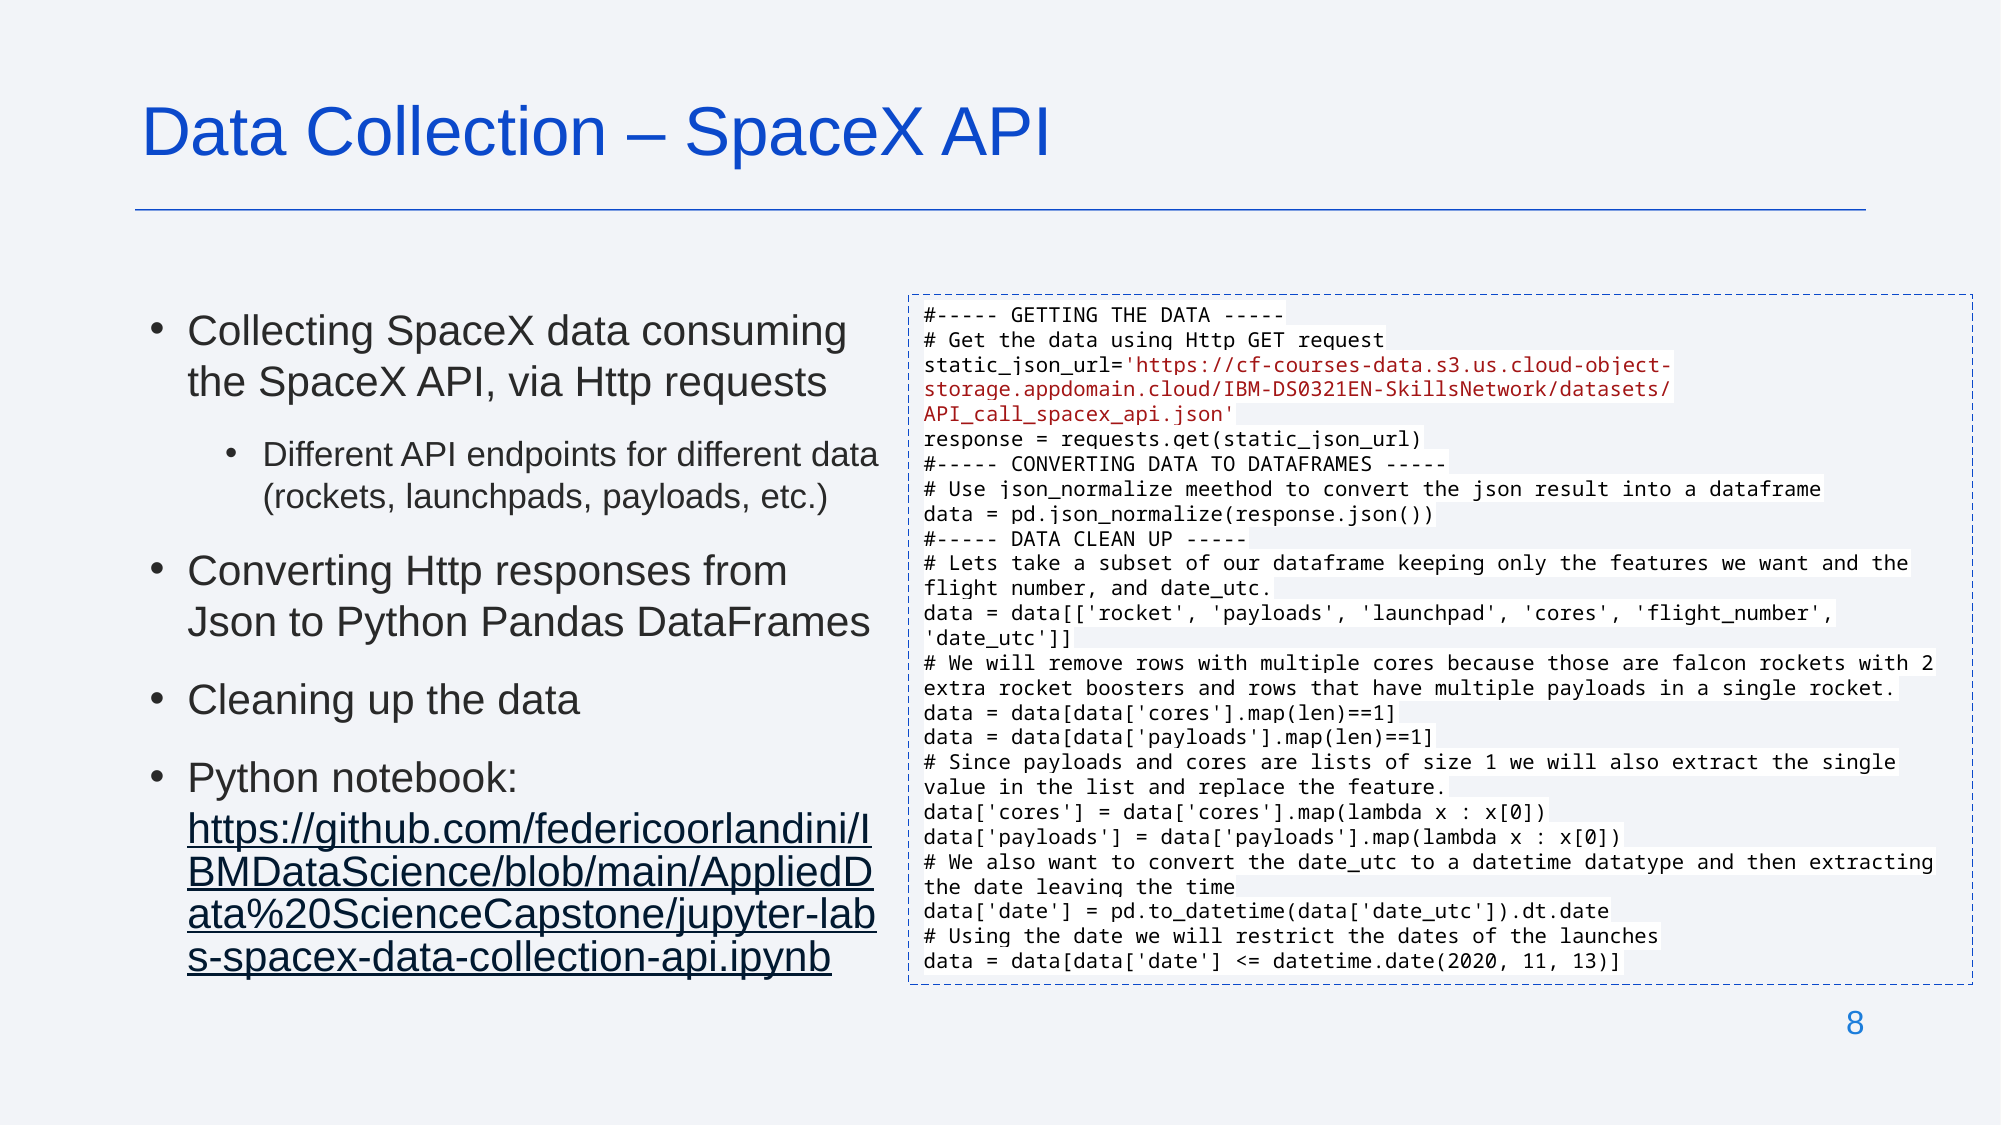

Data Collection – SpaceX API
#----- GETTING THE DATA -----
# Get the data using Http GET request static_json_url='https://cf-courses-data.s3.us.cloud-object-storage.appdomain.cloud/IBM-DS0321EN-SkillsNetwork/datasets/API_call_spacex_api.json' response = requests.get(static_json_url)
#----- CONVERTING DATA TO DATAFRAMES -----
# Use json_normalize meethod to convert the json result into a dataframe data = pd.json_normalize(response.json())
#----- DATA CLEAN UP -----
# Lets take a subset of our dataframe keeping only the features we want and the flight number, and date_utc. data = data[['rocket', 'payloads', 'launchpad', 'cores', 'flight_number', 'date_utc']]
# We will remove rows with multiple cores because those are falcon rockets with 2 extra rocket boosters and rows that have multiple payloads in a single rocket. data = data[data['cores'].map(len)==1] data = data[data['payloads'].map(len)==1]
# Since payloads and cores are lists of size 1 we will also extract the single value in the list and replace the feature. data['cores'] = data['cores'].map(lambda x : x[0]) data['payloads'] = data['payloads'].map(lambda x : x[0])
# We also want to convert the date_utc to a datetime datatype and then extracting the date leaving the time data['date'] = pd.to_datetime(data['date_utc']).dt.date
# Using the date we will restrict the dates of the launches data = data[data['date'] <= datetime.date(2020, 11, 13)]
Collecting SpaceX data consuming the SpaceX API, via Http requests
Different API endpoints for different data (rockets, launchpads, payloads, etc.)
Converting Http responses from Json to Python Pandas DataFrames
Cleaning up the data
Python notebook: https://github.com/federicoorlandini/IBMDataScience/blob/main/AppliedData%20ScienceCapstone/jupyter-labs-spacex-data-collection-api.ipynb

8